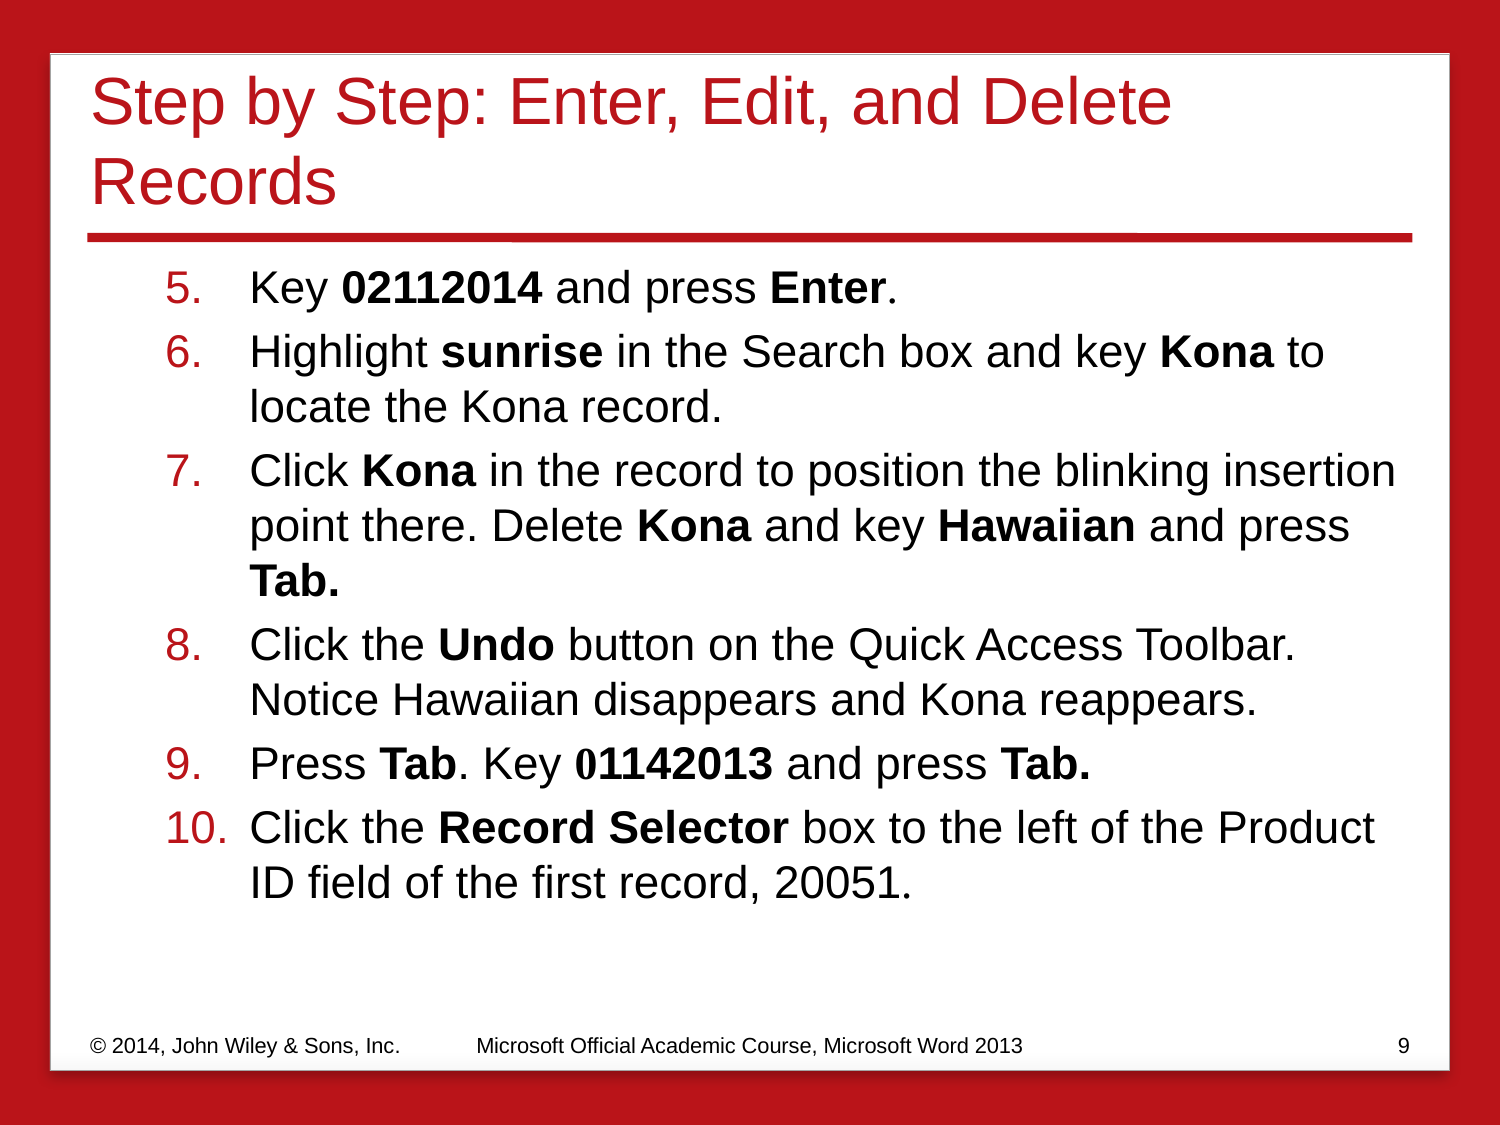

# Step by Step: Enter, Edit, and Delete Records
Key 02112014 and press Enter.
Highlight sunrise in the Search box and key Kona to locate the Kona record.
Click Kona in the record to position the blinking insertion point there. Delete Kona and key Hawaiian and press Tab.
Click the Undo button on the Quick Access Toolbar. Notice Hawaiian disappears and Kona reappears.
Press Tab. Key 01142013 and press Tab.
Click the Record Selector box to the left of the Product ID field of the first record, 20051.
© 2014, John Wiley & Sons, Inc.
Microsoft Official Academic Course, Microsoft Word 2013
9